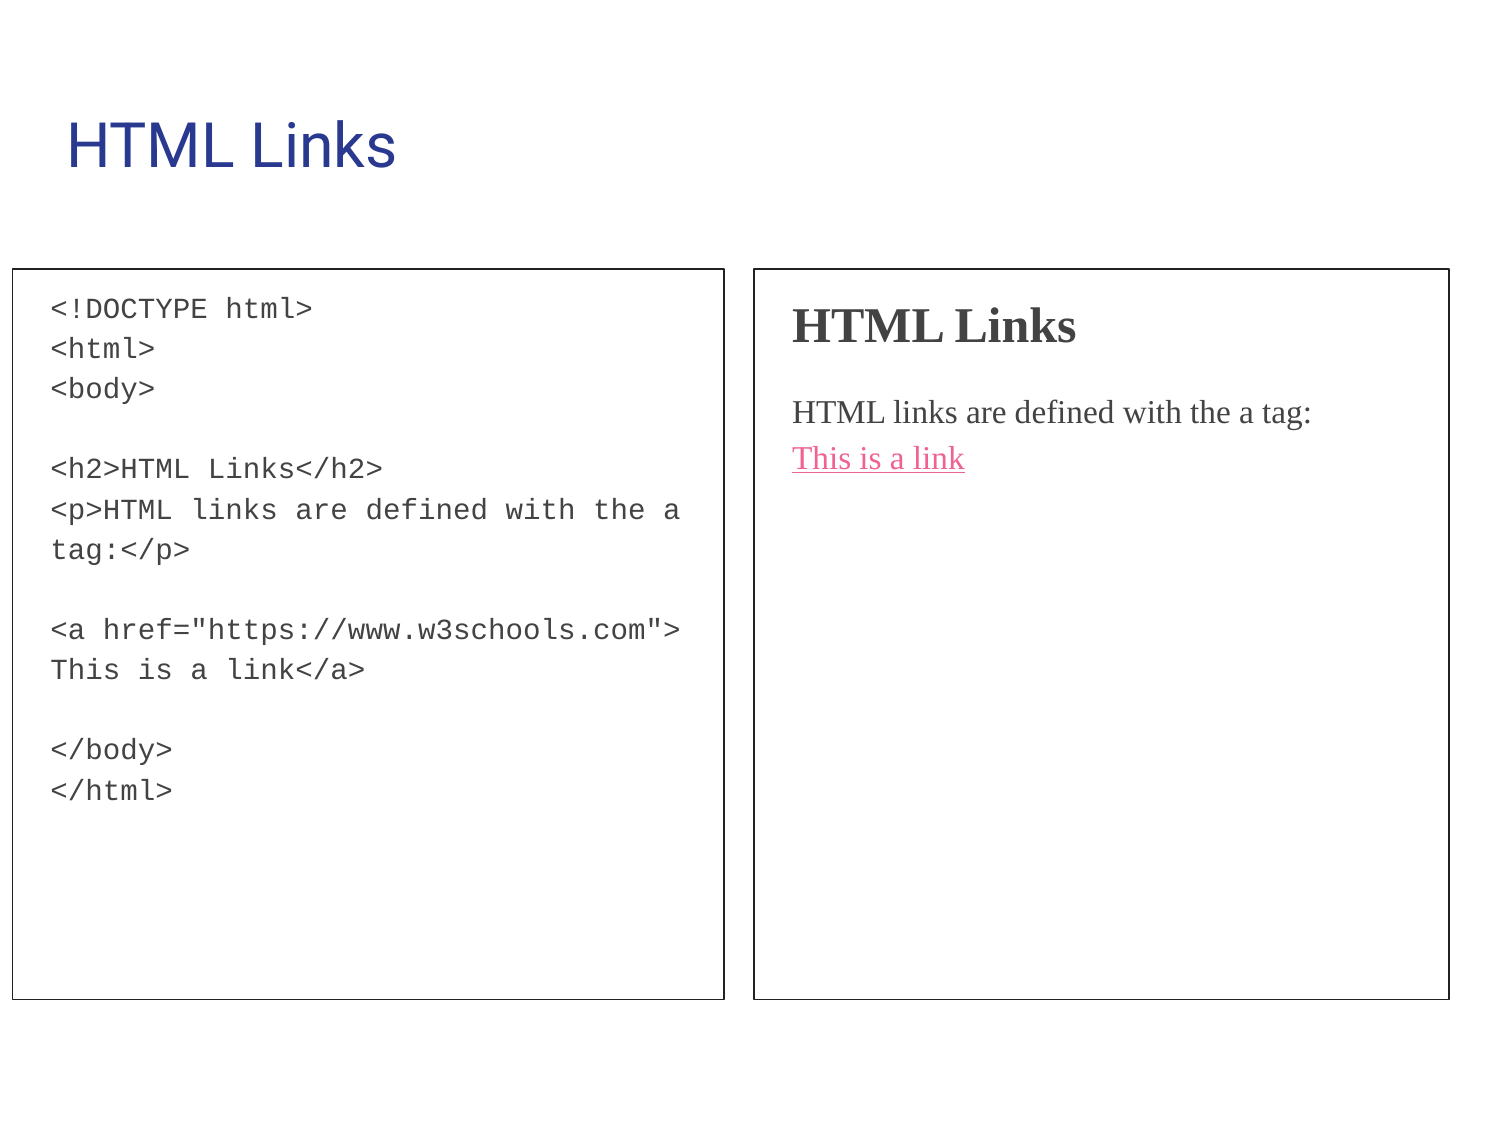

# HTML Links
<!DOCTYPE html>
<html>
<body>

<h2>HTML Links</h2>
<p>HTML links are defined with the a tag:</p>

<a href="https://www.w3schools.com"> This is a link</a>

</body>
</html>
HTML Links

HTML links are defined with the a tag:
This is a link